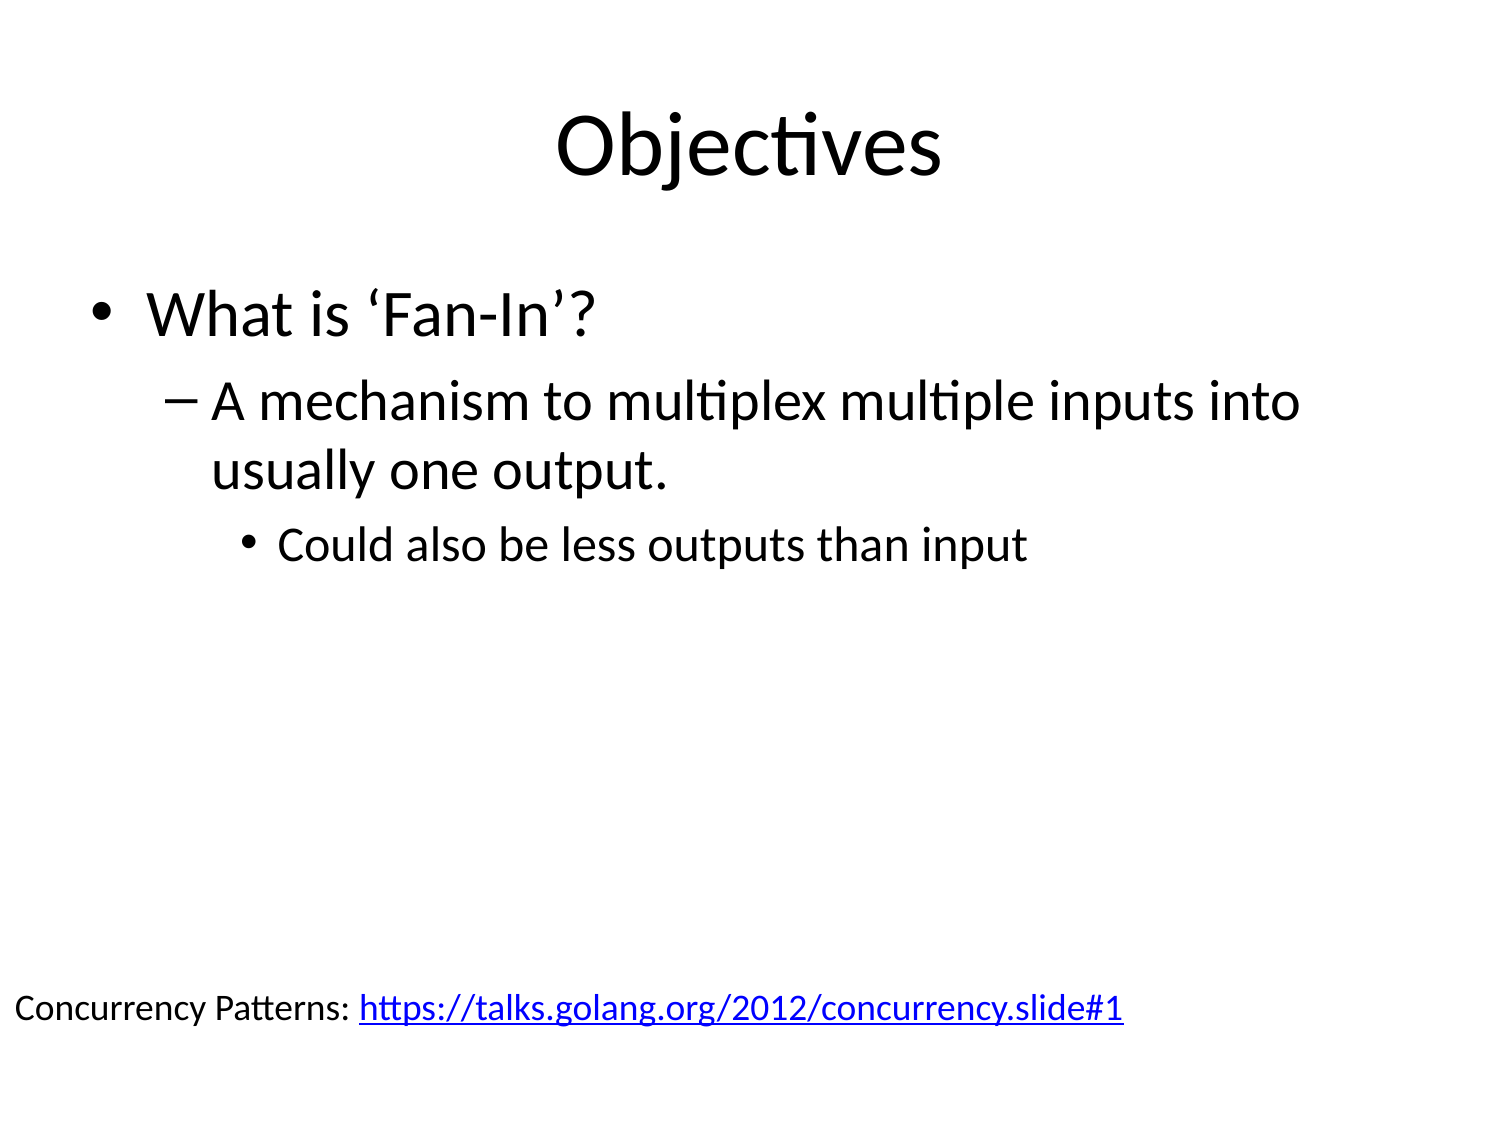

# Objectives
What is ‘Fan-In’?
A mechanism to multiplex multiple inputs into usually one output.
Could also be less outputs than input
Concurrency Patterns: https://talks.golang.org/2012/concurrency.slide#1